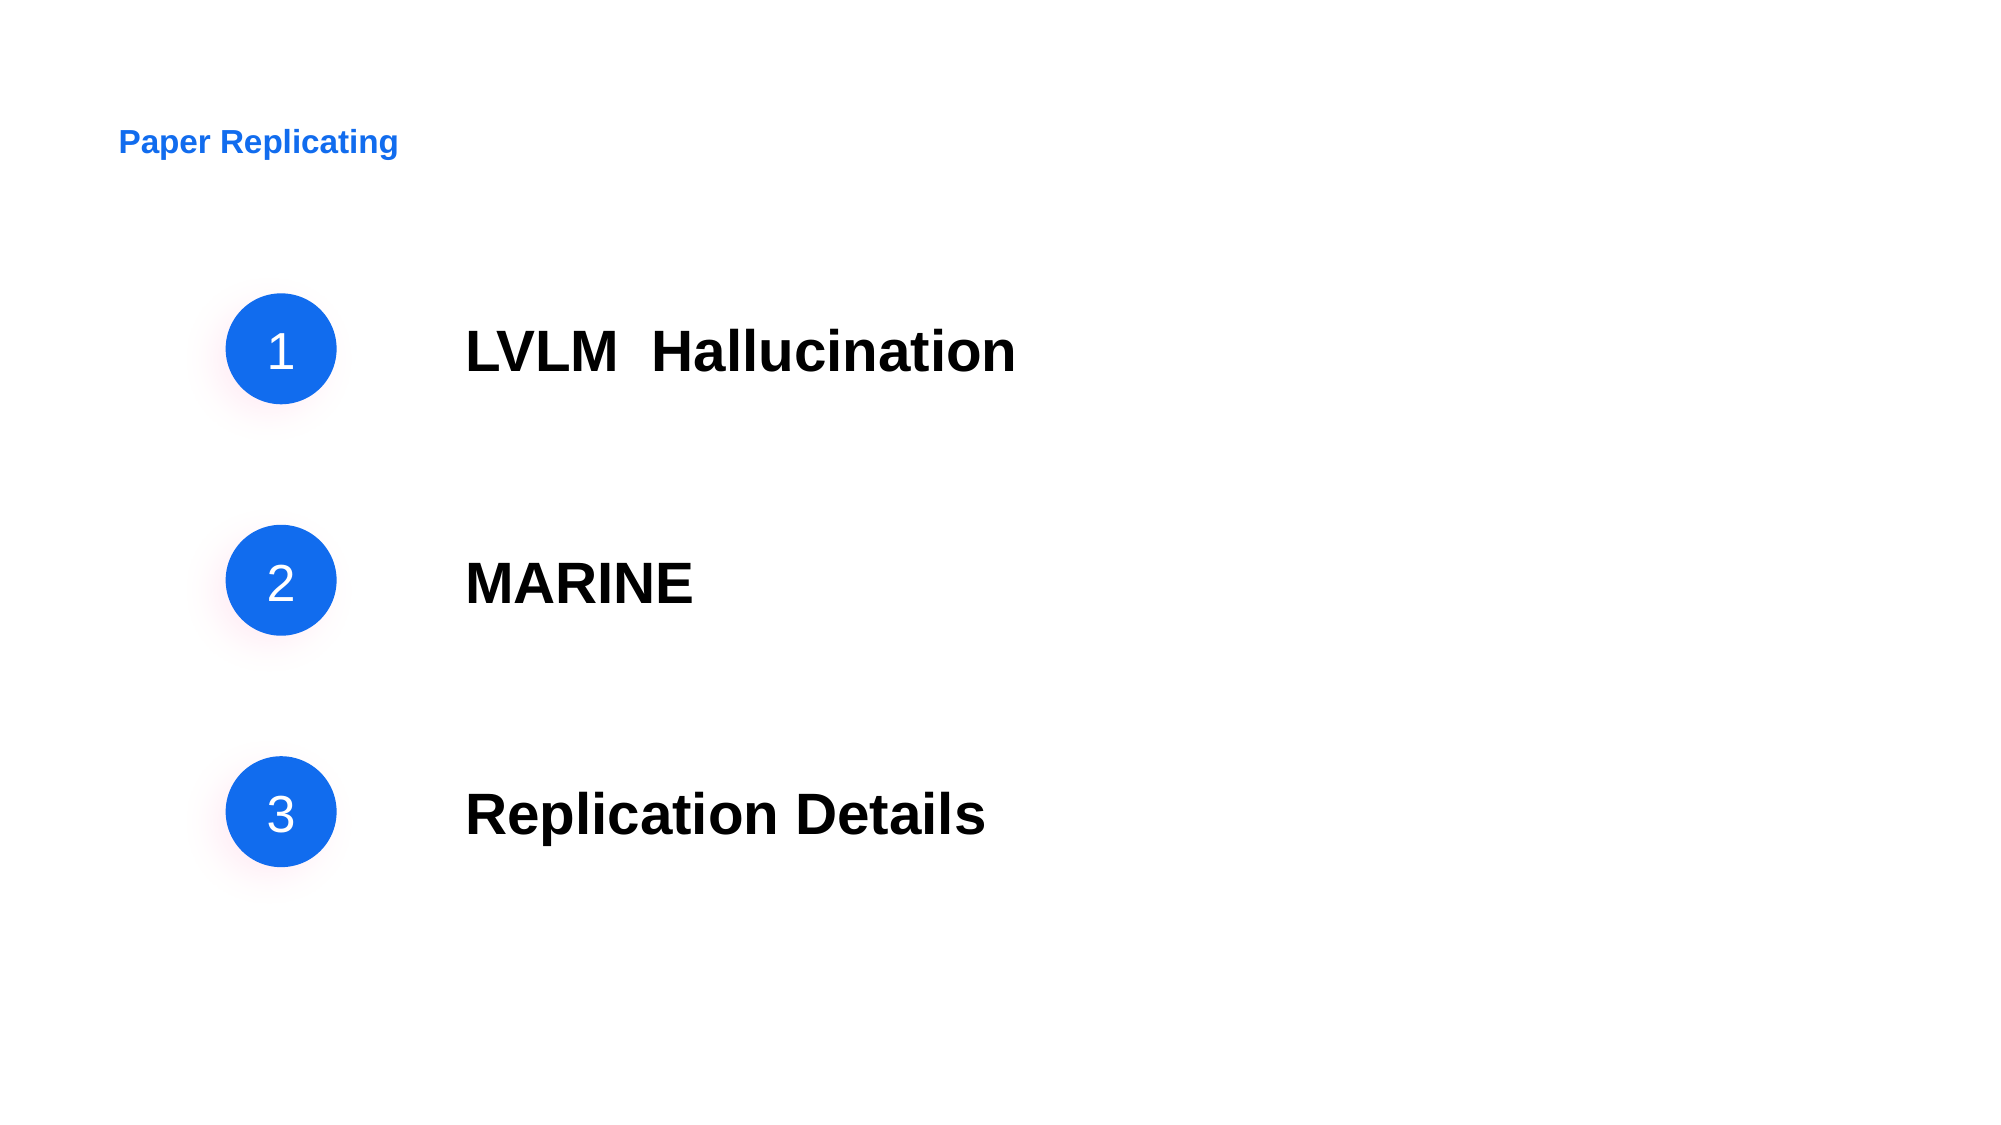

Paper Replicating
1
LVLM  Hallucination
2
MARINE
3
Replication Details